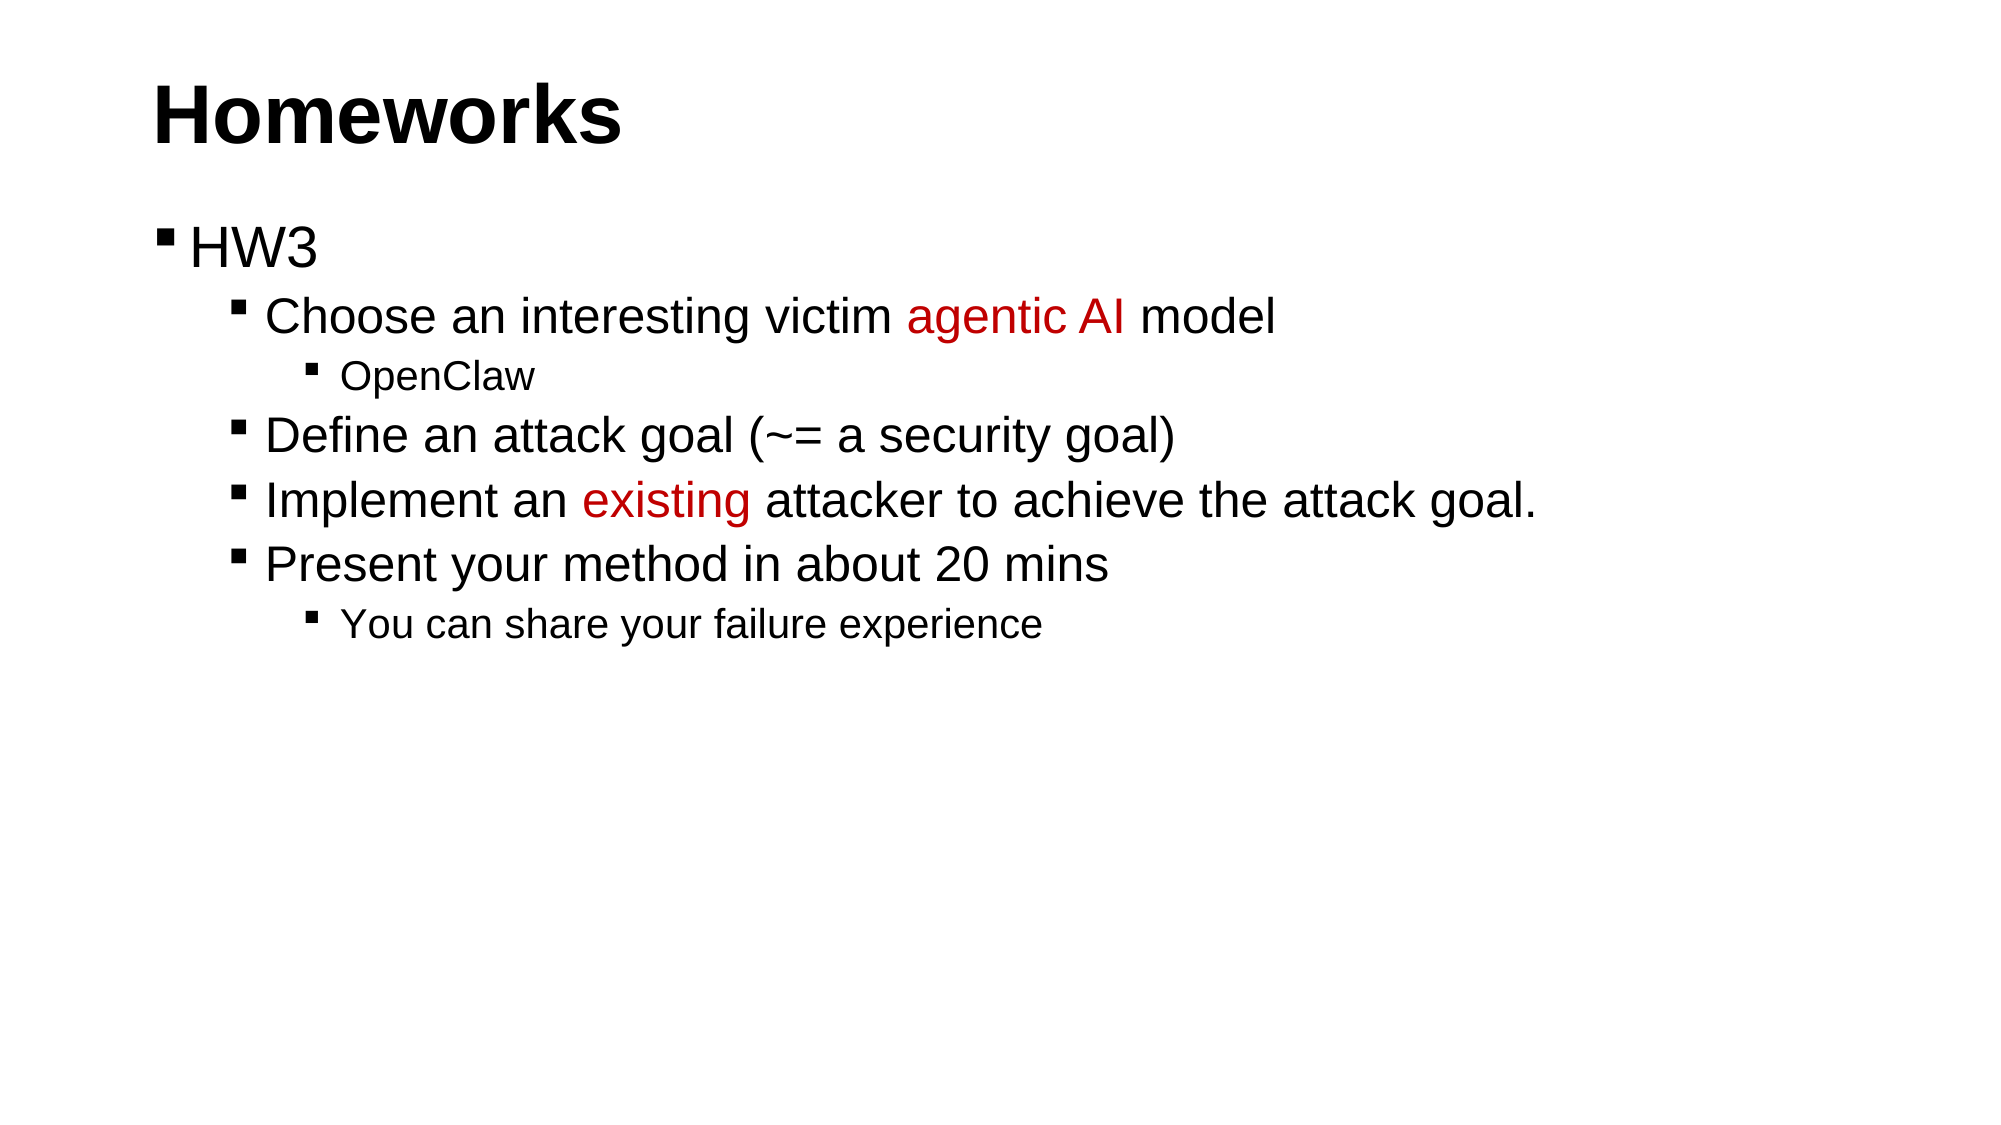

# Homeworks
HW3
Choose an interesting victim agentic AI model
OpenClaw
Define an attack goal (~= a security goal)
Implement an existing attacker to achieve the attack goal.
Present your method in about 20 mins
You can share your failure experience